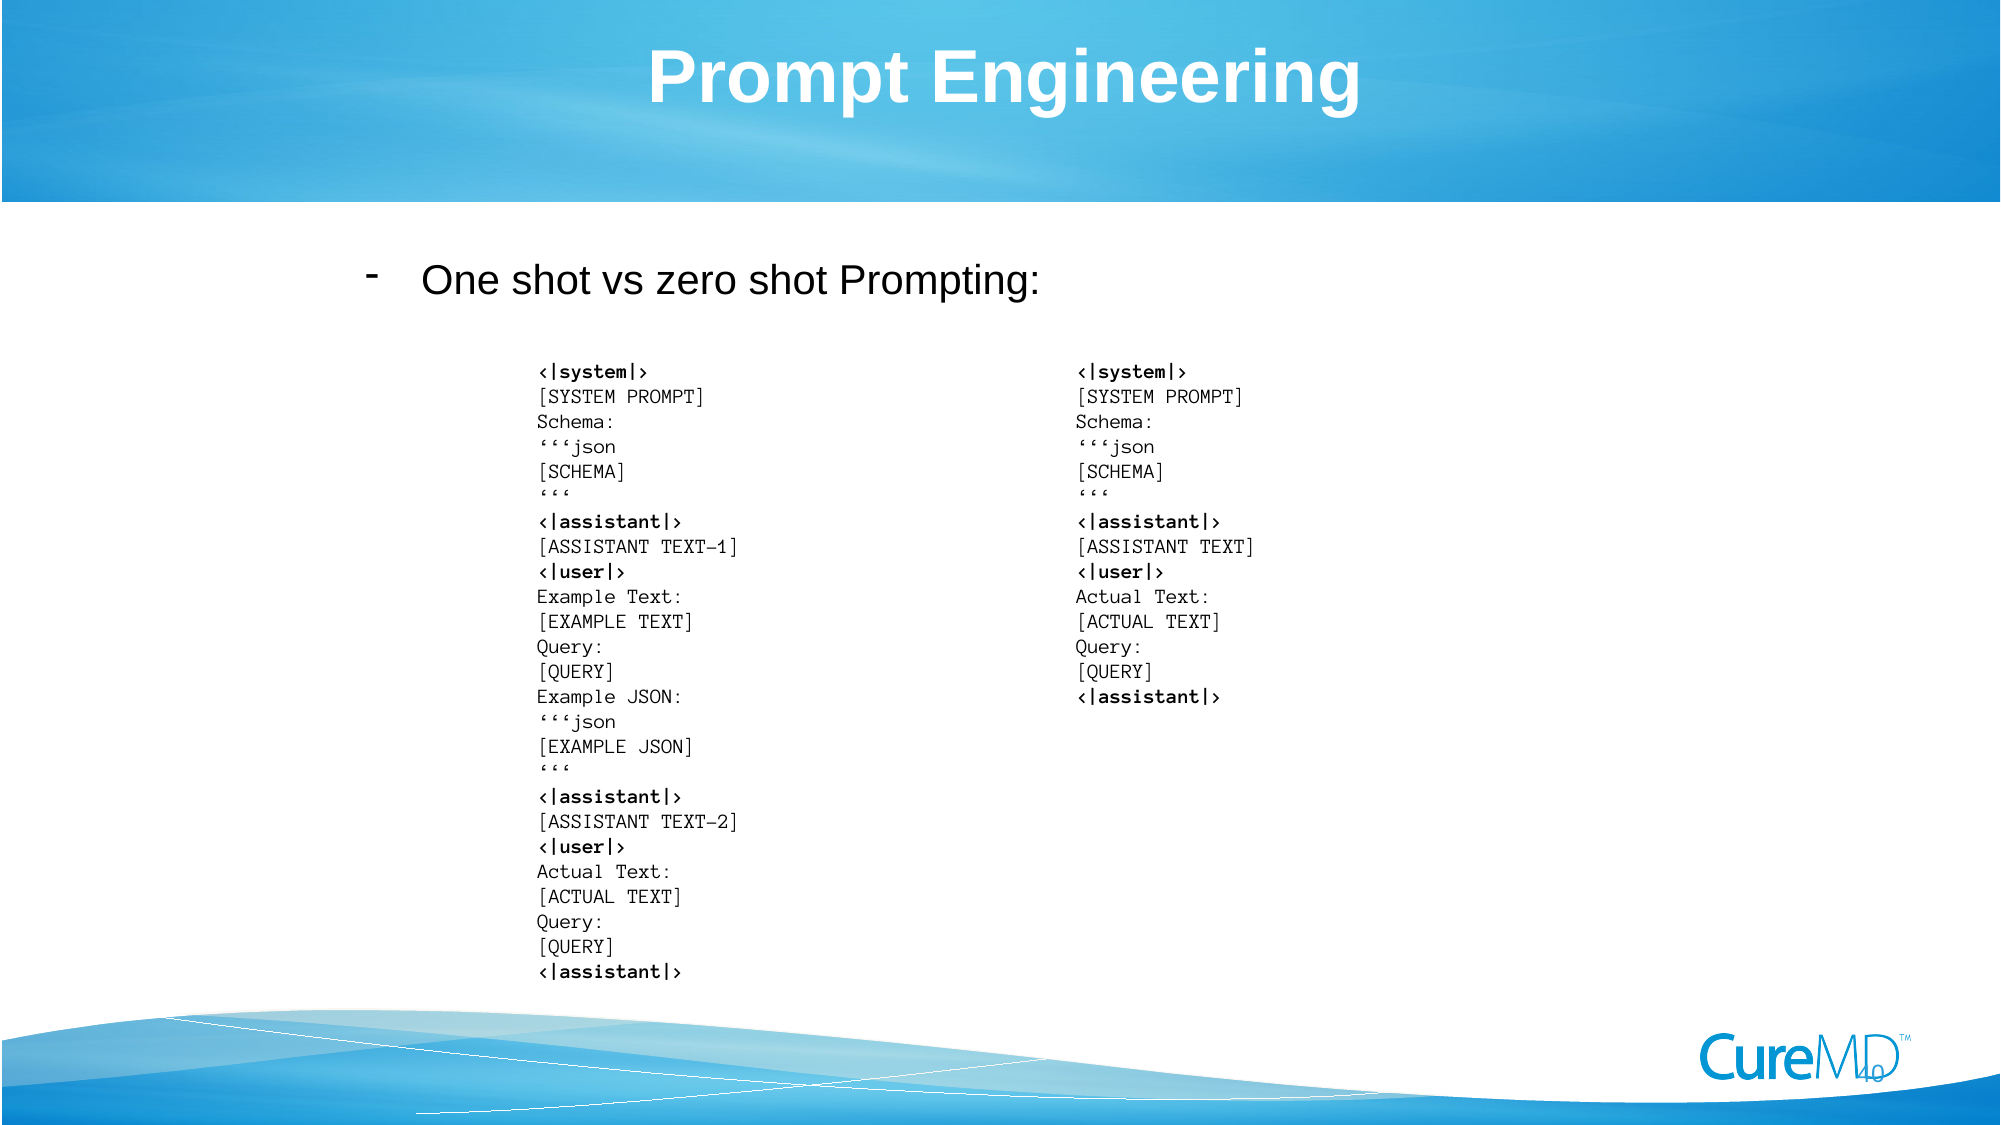

40
Prompt Engineering

One shot vs zero shot Prompting:

<|system|>
[SYSTEM PROMPT]
Schema:
‘‘‘json
[SCHEMA]
‘‘‘
<|assistant|>
[ASSISTANT TEXT-1]
<|user|>
Example Text:
[EXAMPLE TEXT]
Query:
[QUERY]
Example JSON:
‘‘‘json
[EXAMPLE JSON]
‘‘‘
<|assistant|>
[ASSISTANT TEXT-2]
<|user|>
Actual Text:
[ACTUAL TEXT]
Query:
[QUERY]
<|assistant|>
<|system|>
[SYSTEM PROMPT]
Schema:
‘‘‘json
[SCHEMA]
‘‘‘
<|assistant|>
[ASSISTANT TEXT]
<|user|>
Actual Text:
[ACTUAL TEXT]
Query:
[QUERY]
<|assistant|>